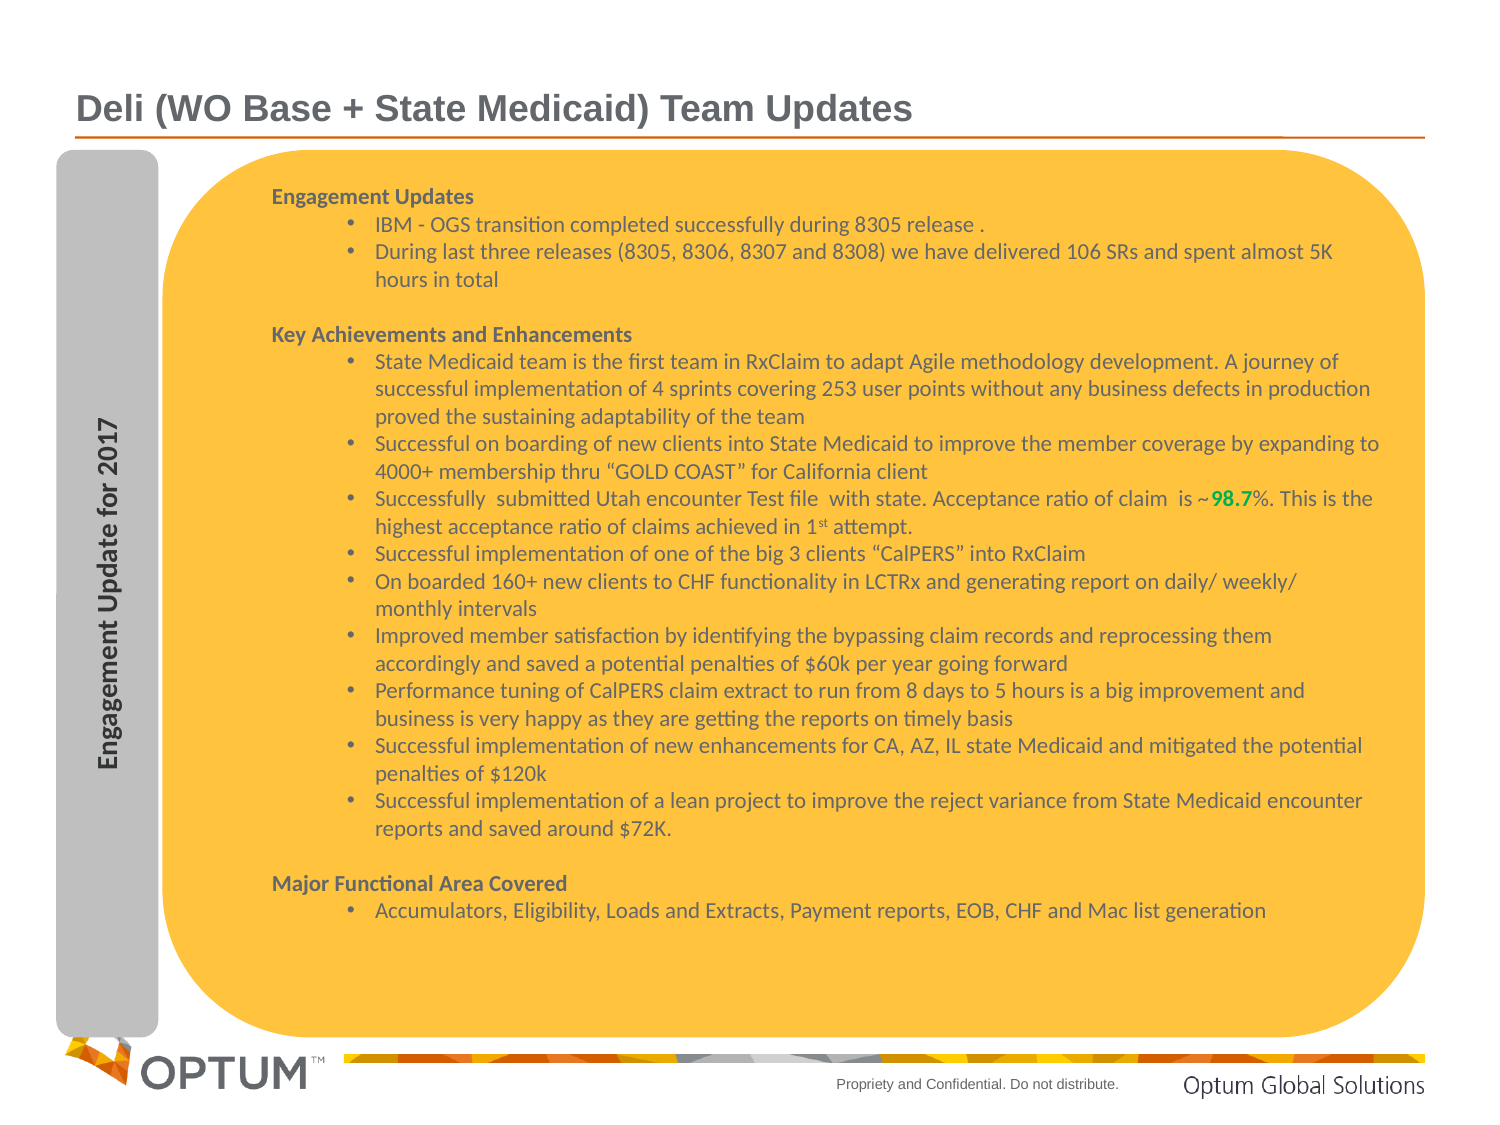

Deli (WO Base + State Medicaid) Team Updates
Engagement Update for 2017
Engagement Updates
IBM - OGS transition completed successfully during 8305 release .
During last three releases (8305, 8306, 8307 and 8308) we have delivered 106 SRs and spent almost 5K hours in total

Key Achievements and Enhancements
State Medicaid team is the first team in RxClaim to adapt Agile methodology development. A journey of successful implementation of 4 sprints covering 253 user points without any business defects in production proved the sustaining adaptability of the team
Successful on boarding of new clients into State Medicaid to improve the member coverage by expanding to 4000+ membership thru “GOLD COAST” for California client
Successfully  submitted Utah encounter Test file  with state. Acceptance ratio of claim  is ~98.7%. This is the highest acceptance ratio of claims achieved in 1st attempt.
Successful implementation of one of the big 3 clients “CalPERS” into RxClaim
On boarded 160+ new clients to CHF functionality in LCTRx and generating report on daily/ weekly/ monthly intervals
Improved member satisfaction by identifying the bypassing claim records and reprocessing them accordingly and saved a potential penalties of $60k per year going forward
Performance tuning of CalPERS claim extract to run from 8 days to 5 hours is a big improvement and business is very happy as they are getting the reports on timely basis
Successful implementation of new enhancements for CA, AZ, IL state Medicaid and mitigated the potential penalties of $120k
Successful implementation of a lean project to improve the reject variance from State Medicaid encounter reports and saved around $72K.

Major Functional Area Covered
Accumulators, Eligibility, Loads and Extracts, Payment reports, EOB, CHF and Mac list generation